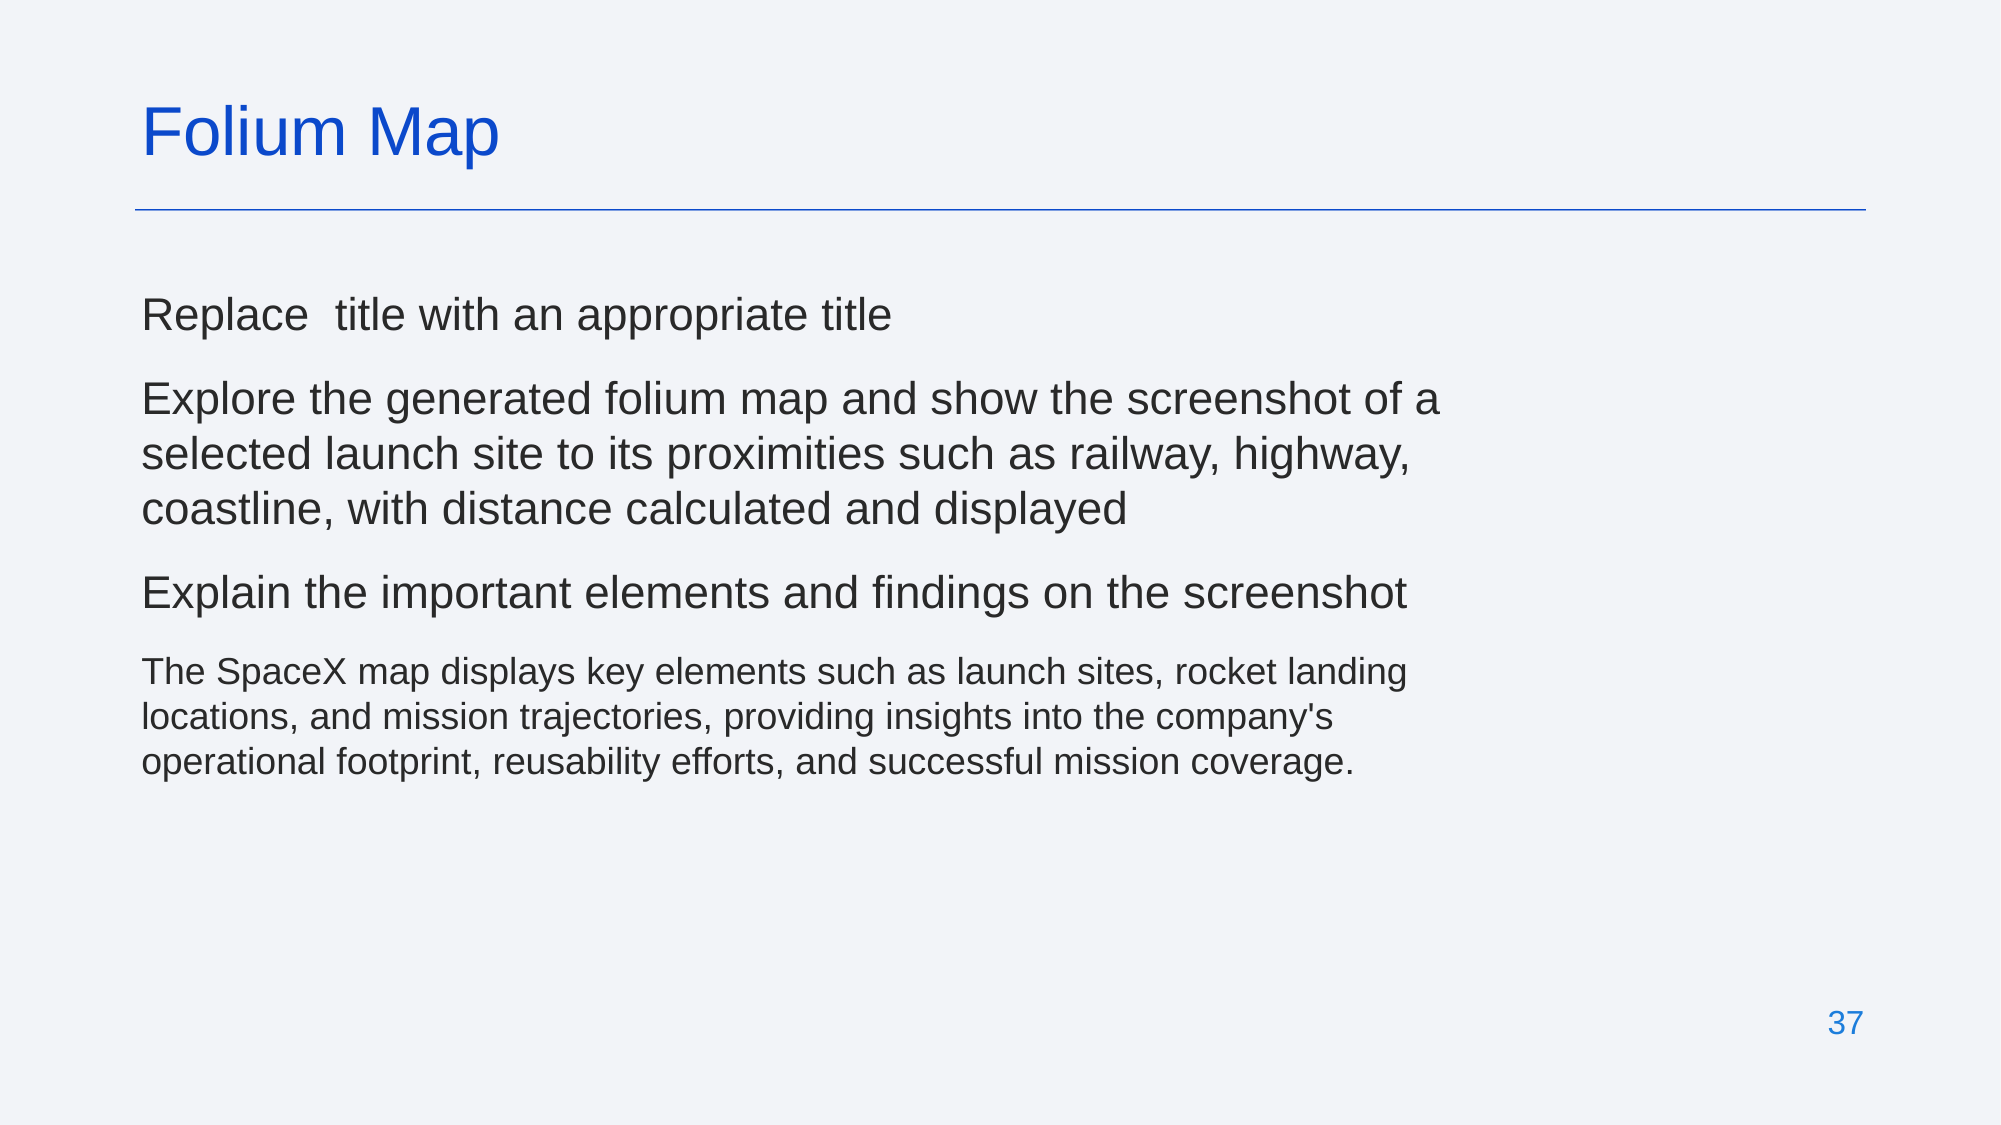

Folium Map
Replace  title with an appropriate title
Explore the generated folium map and show the screenshot of a selected launch site to its proximities such as railway, highway, coastline, with distance calculated and displayed
Explain the important elements and findings on the screenshot
The SpaceX map displays key elements such as launch sites, rocket landing locations, and mission trajectories, providing insights into the company's operational footprint, reusability efforts, and successful mission coverage.

37